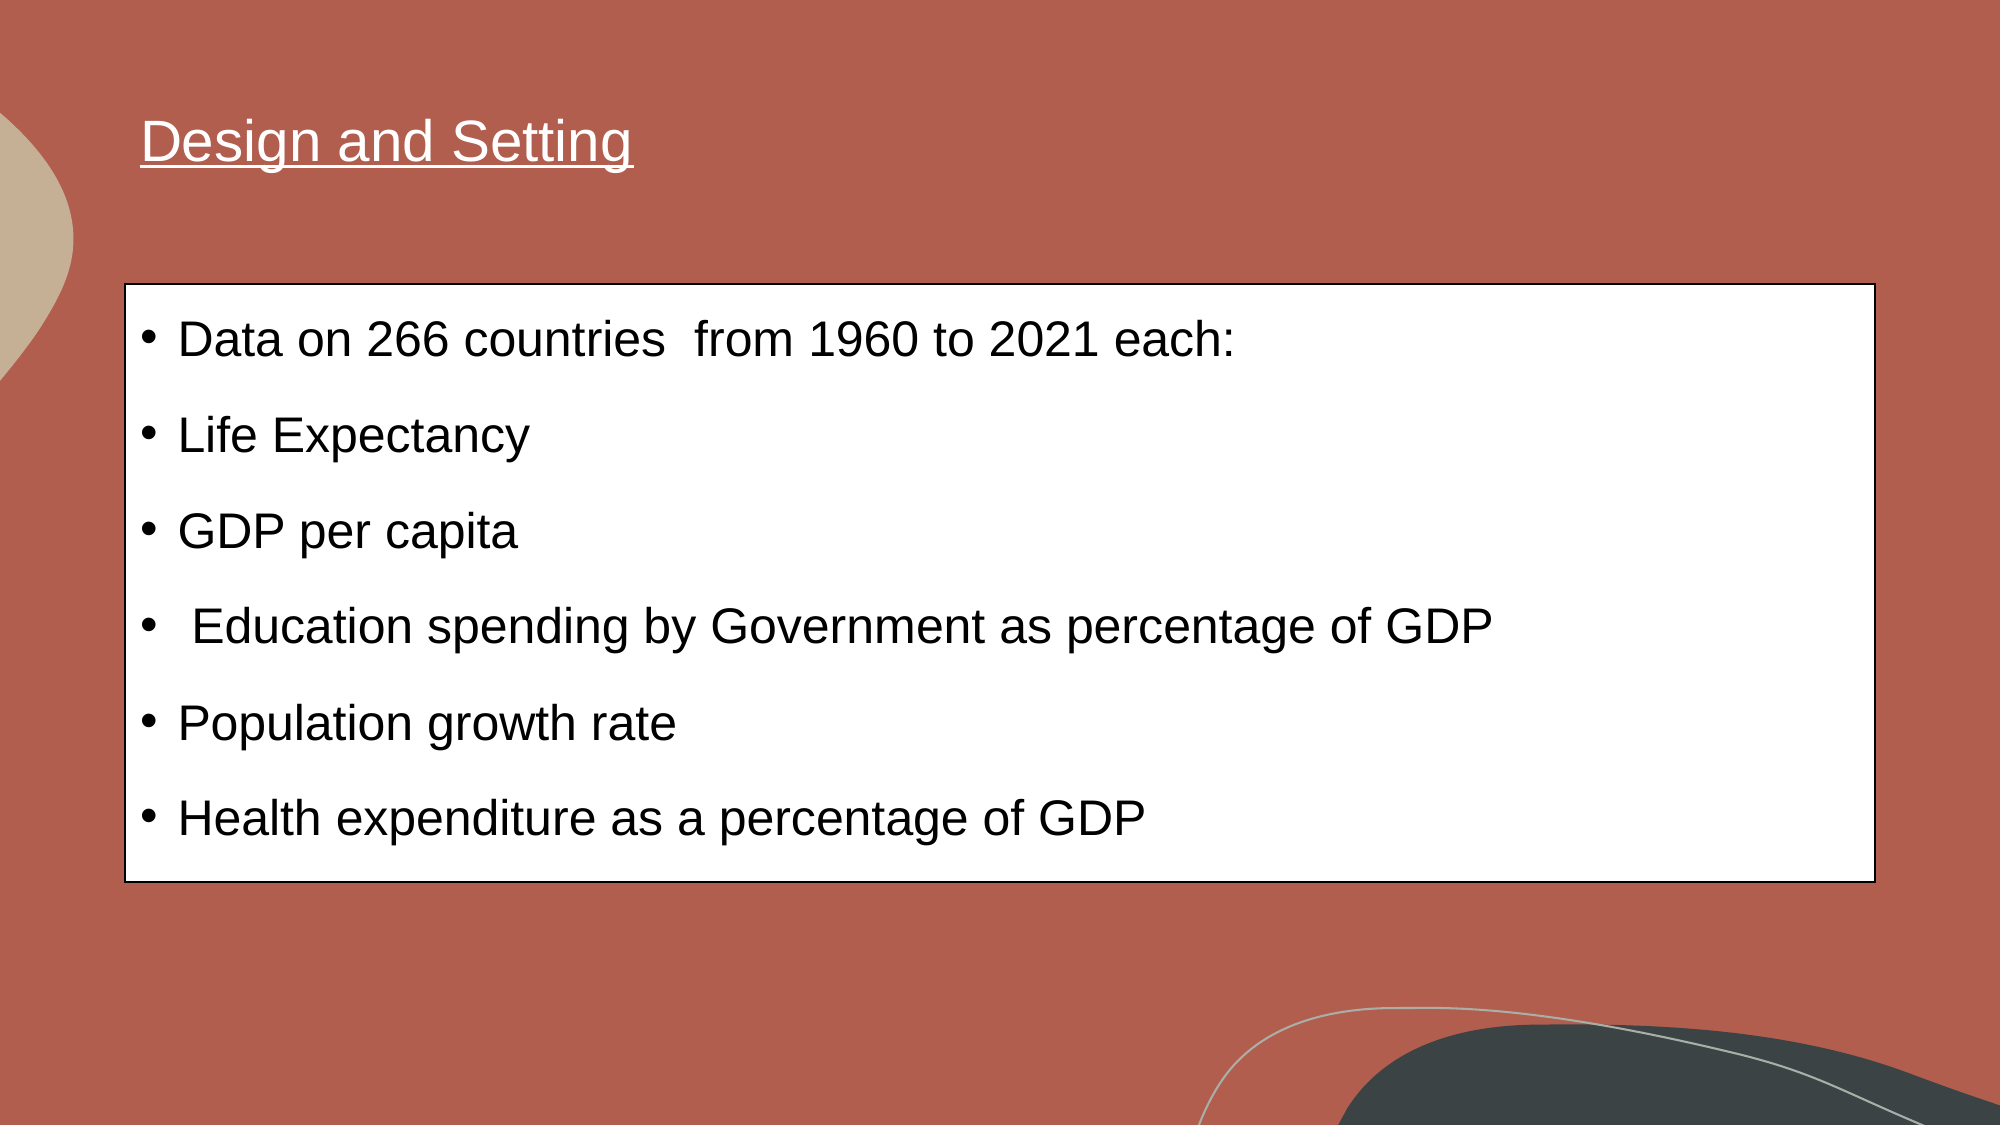

# Design and Setting
Data on 266 countries  from 1960 to 2021 each:
Life Expectancy
GDP per capita
 Education spending by Government as percentage of GDP
Population growth rate
Health expenditure as a percentage of GDP